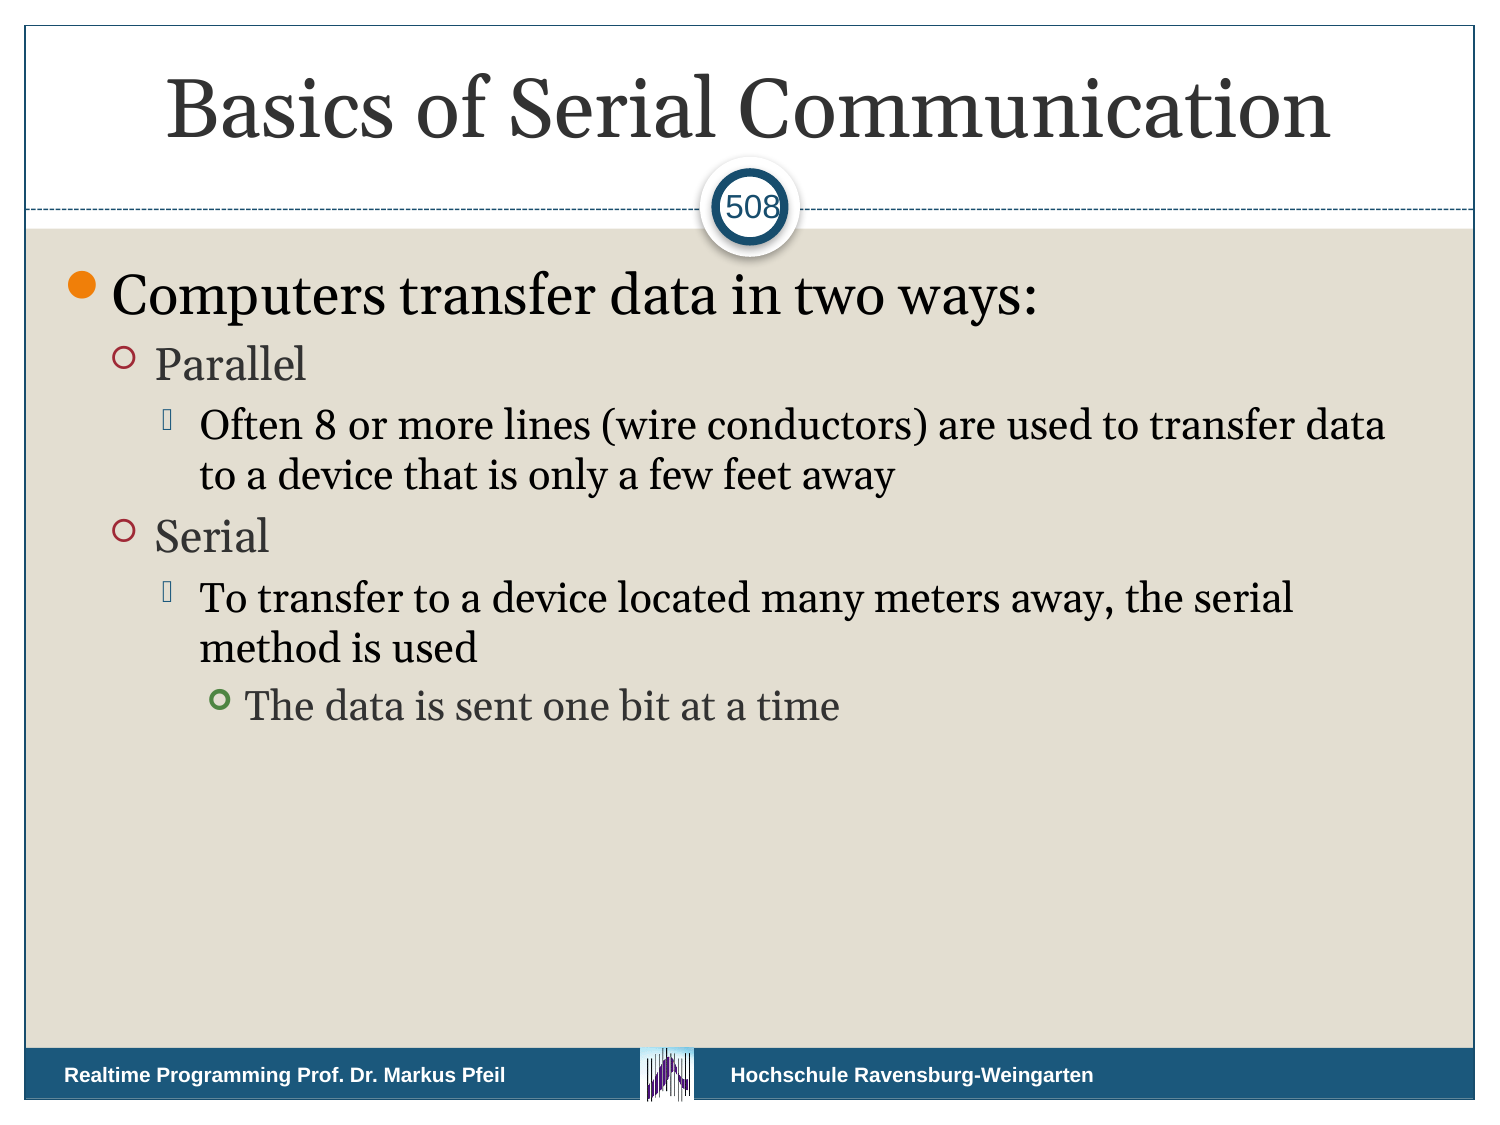

# Basics of Serial Communication
508
Computers transfer data in two ways:
Parallel
Often 8 or more lines (wire conductors) are used to transfer data to a device that is only a few feet away
Serial
To transfer to a device located many meters away, the serial method is used
The data is sent one bit at a time
Realtime Programming Prof. Dr. Markus Pfeil